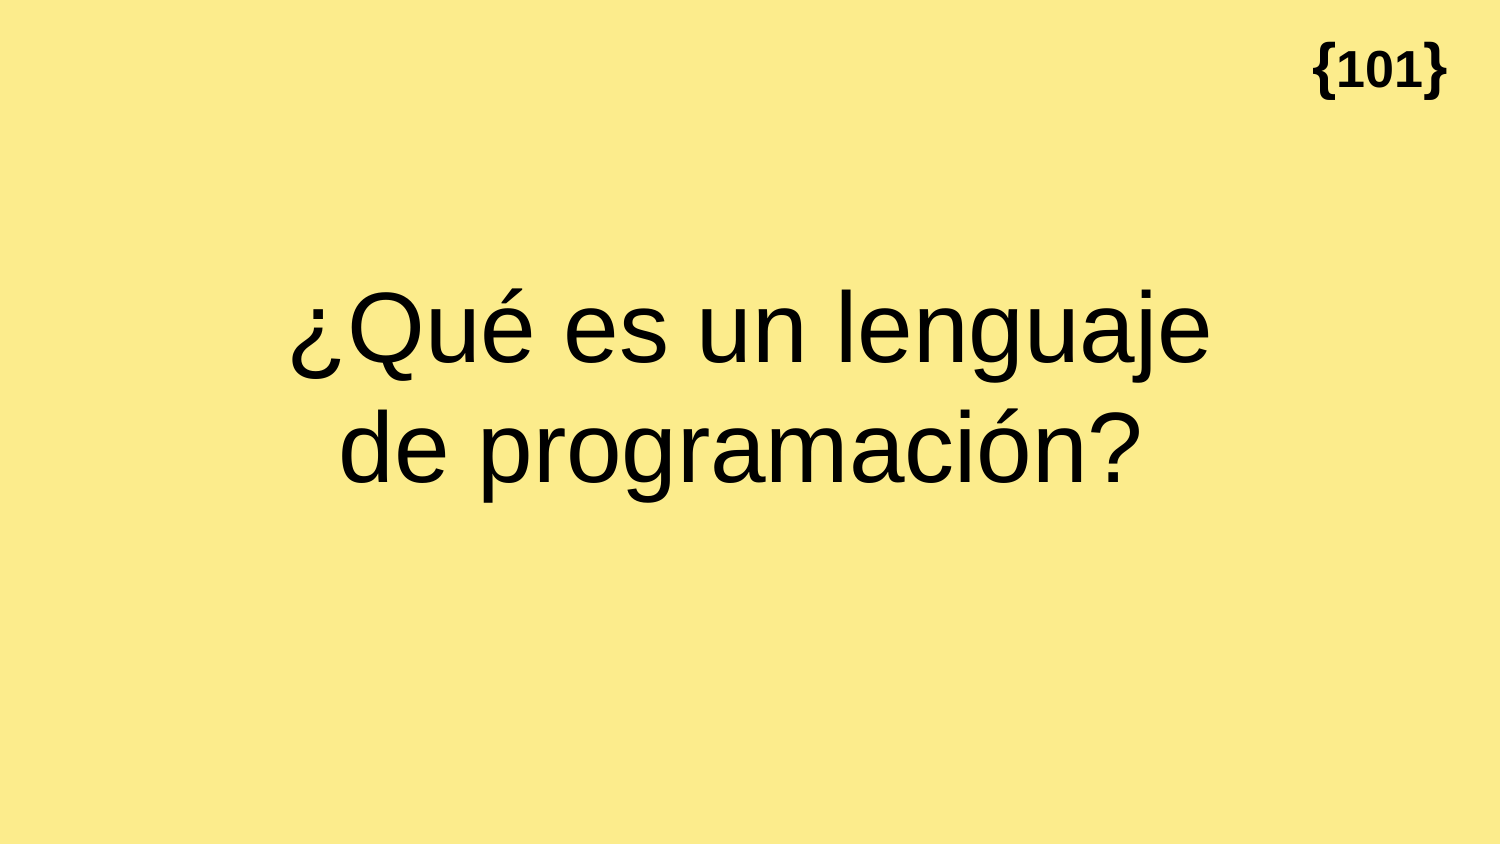

# {101}
¿Qué es un lenguaje de programación?